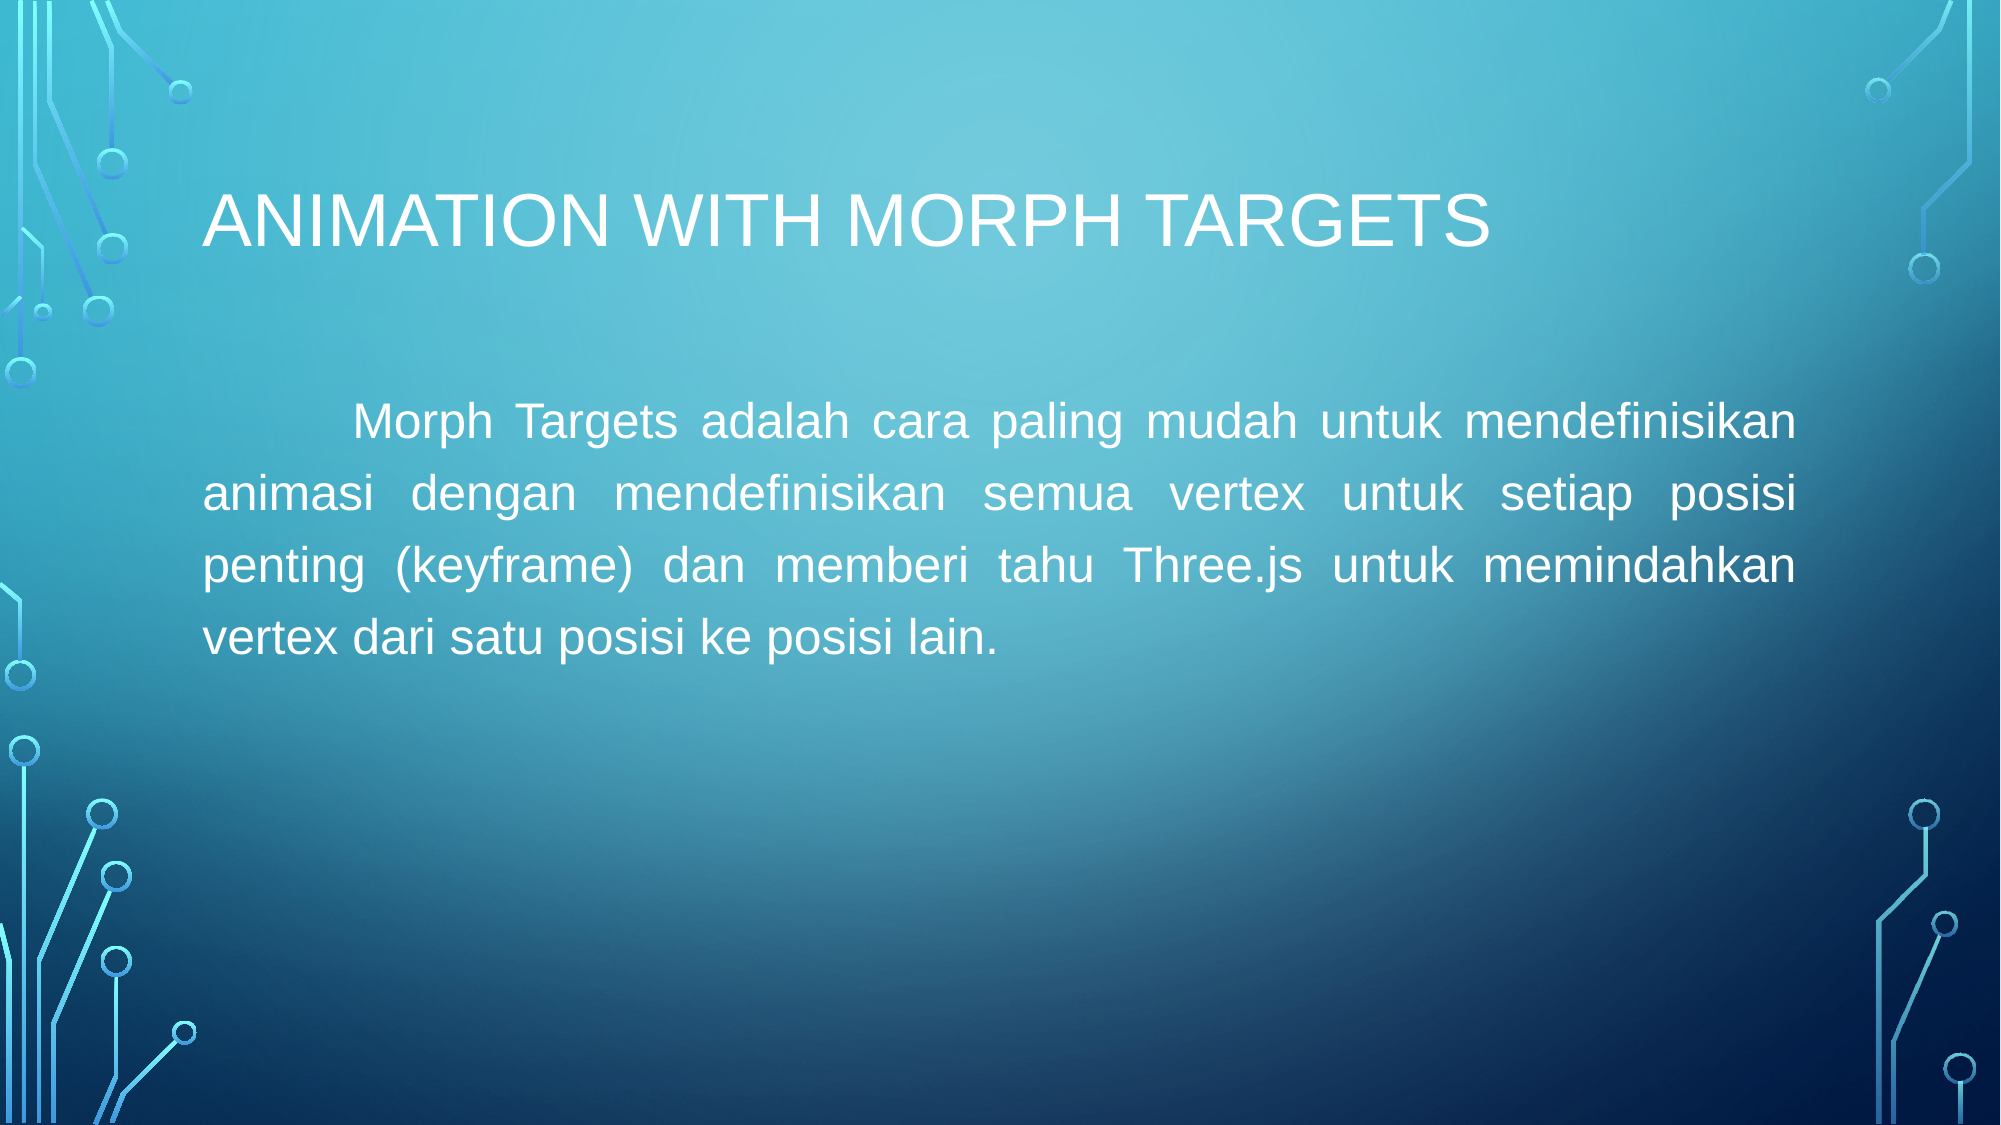

# Animation with Morph Targets
	Morph Targets adalah cara paling mudah untuk mendefinisikan animasi dengan mendefinisikan semua vertex untuk setiap posisi penting (keyframe) dan memberi tahu Three.js untuk memindahkan vertex dari satu posisi ke posisi lain.